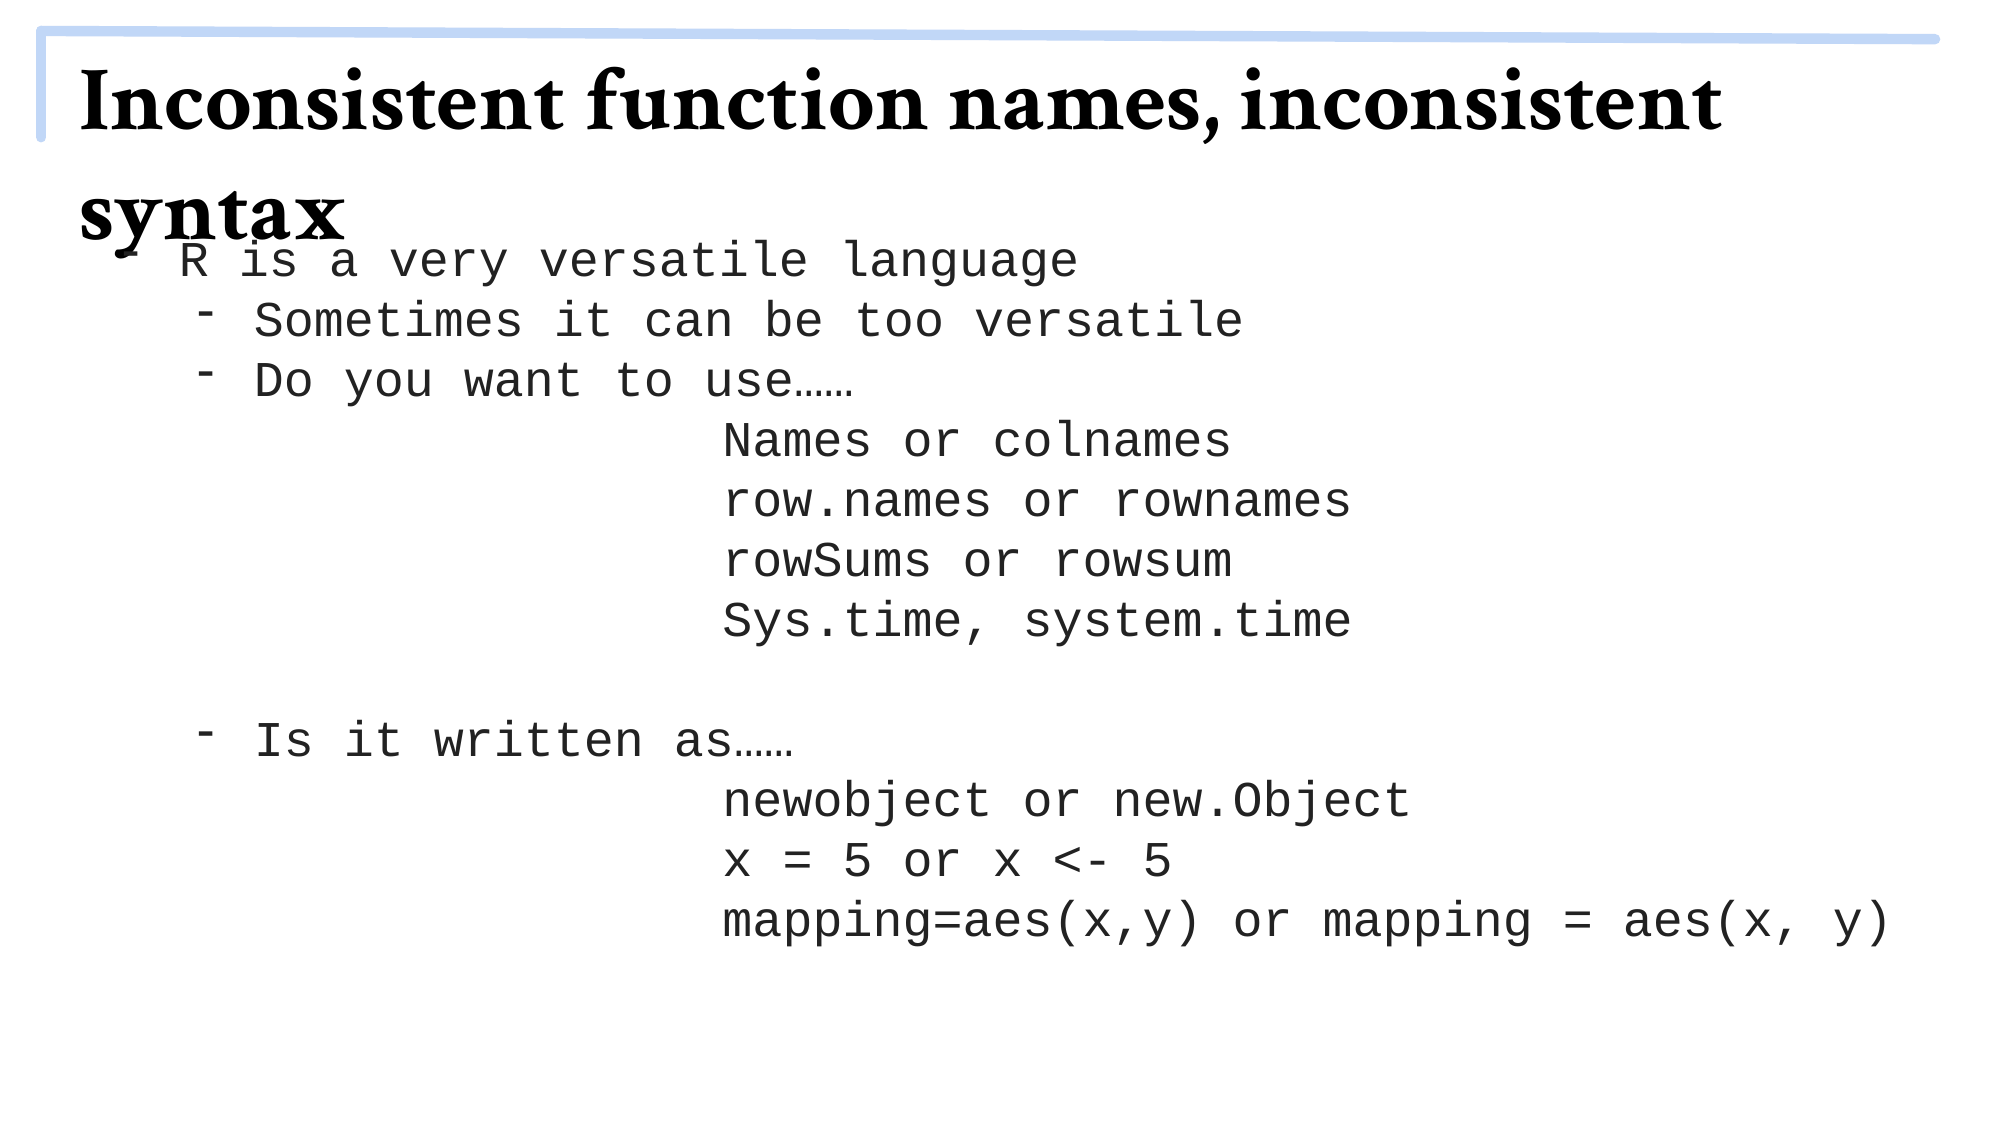

Inconsistent function names, inconsistent syntax
R is a very versatile language
Sometimes it can be too versatile
Do you want to use……
				Names or colnames
				row.names or rownames
				rowSums or rowsum
				Sys.time, system.time

Is it written as……
newobject or new.Object
x = 5 or x <- 5
mapping=aes(x,y) or mapping = aes(x, y)